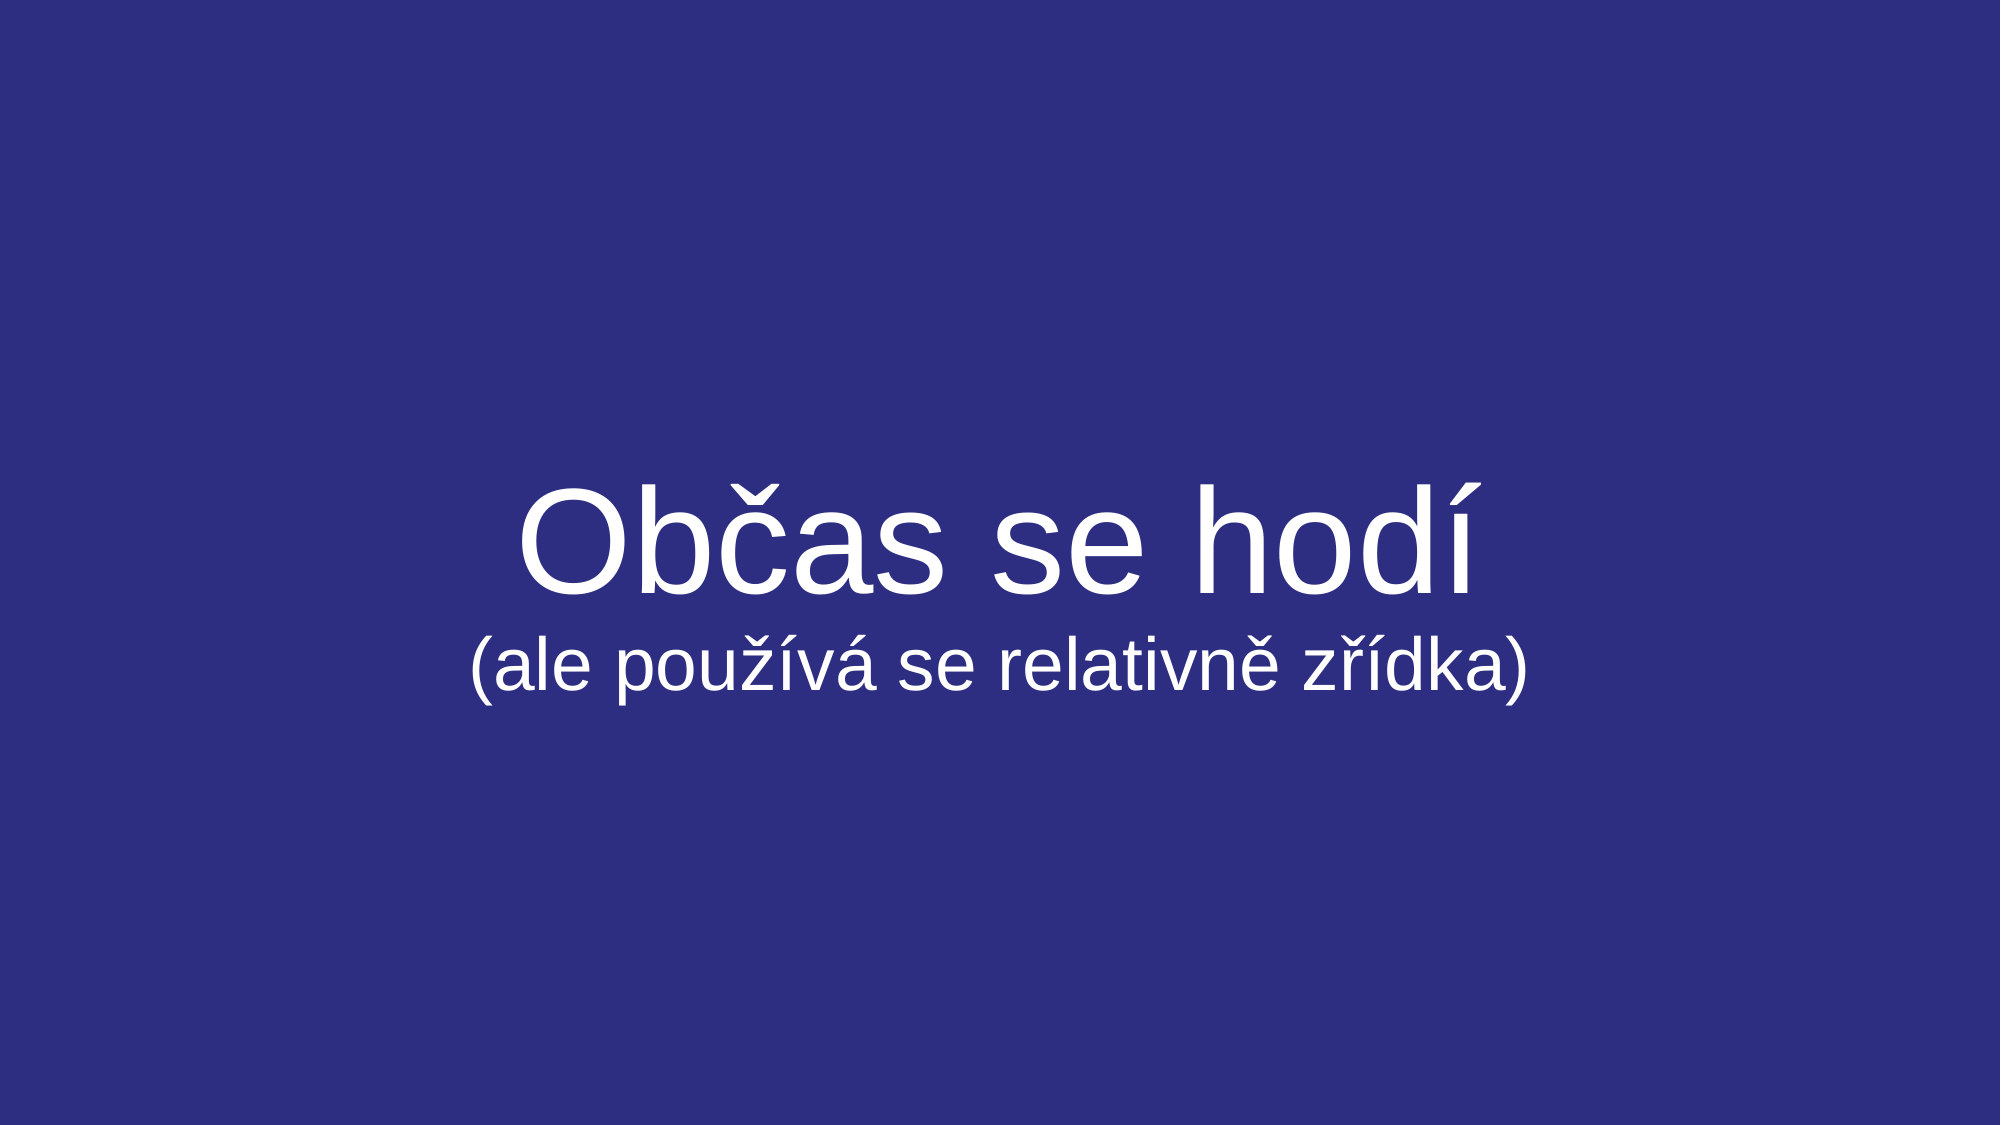

# Občas se hodí
(ale používá se relativně zřídka)